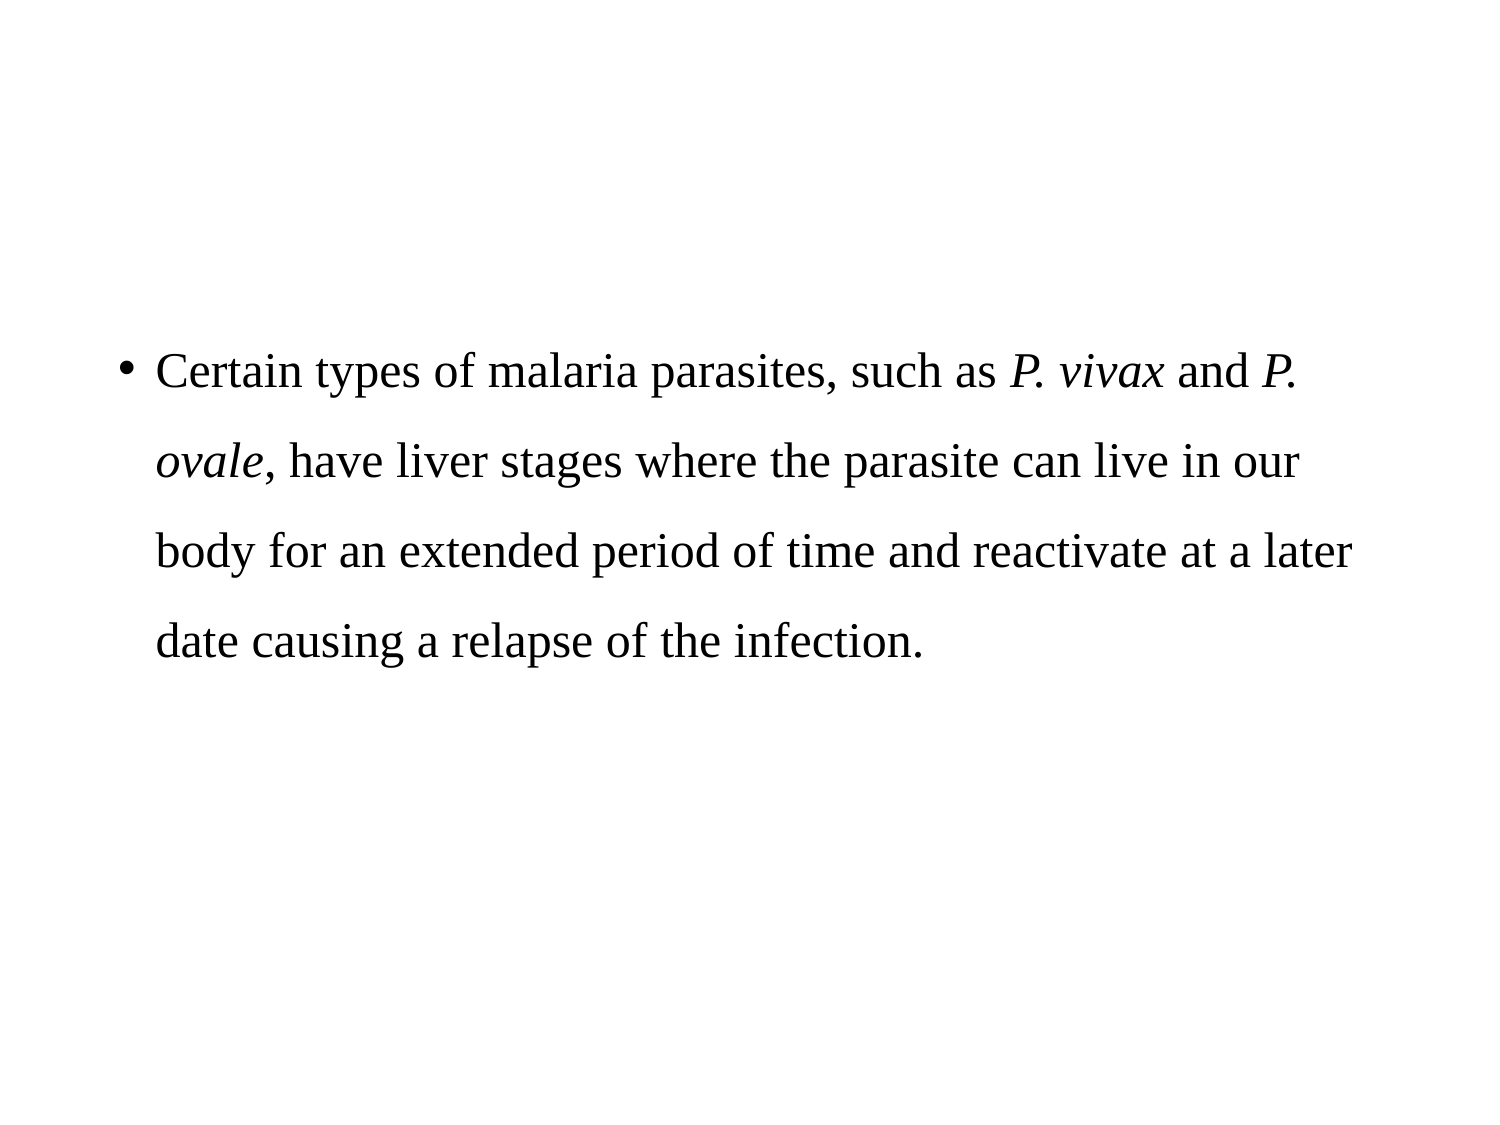

#
Certain types of malaria parasites, such as P. vivax and P. ovale, have liver stages where the parasite can live in our body for an extended period of time and reactivate at a later date causing a relapse of the infection.